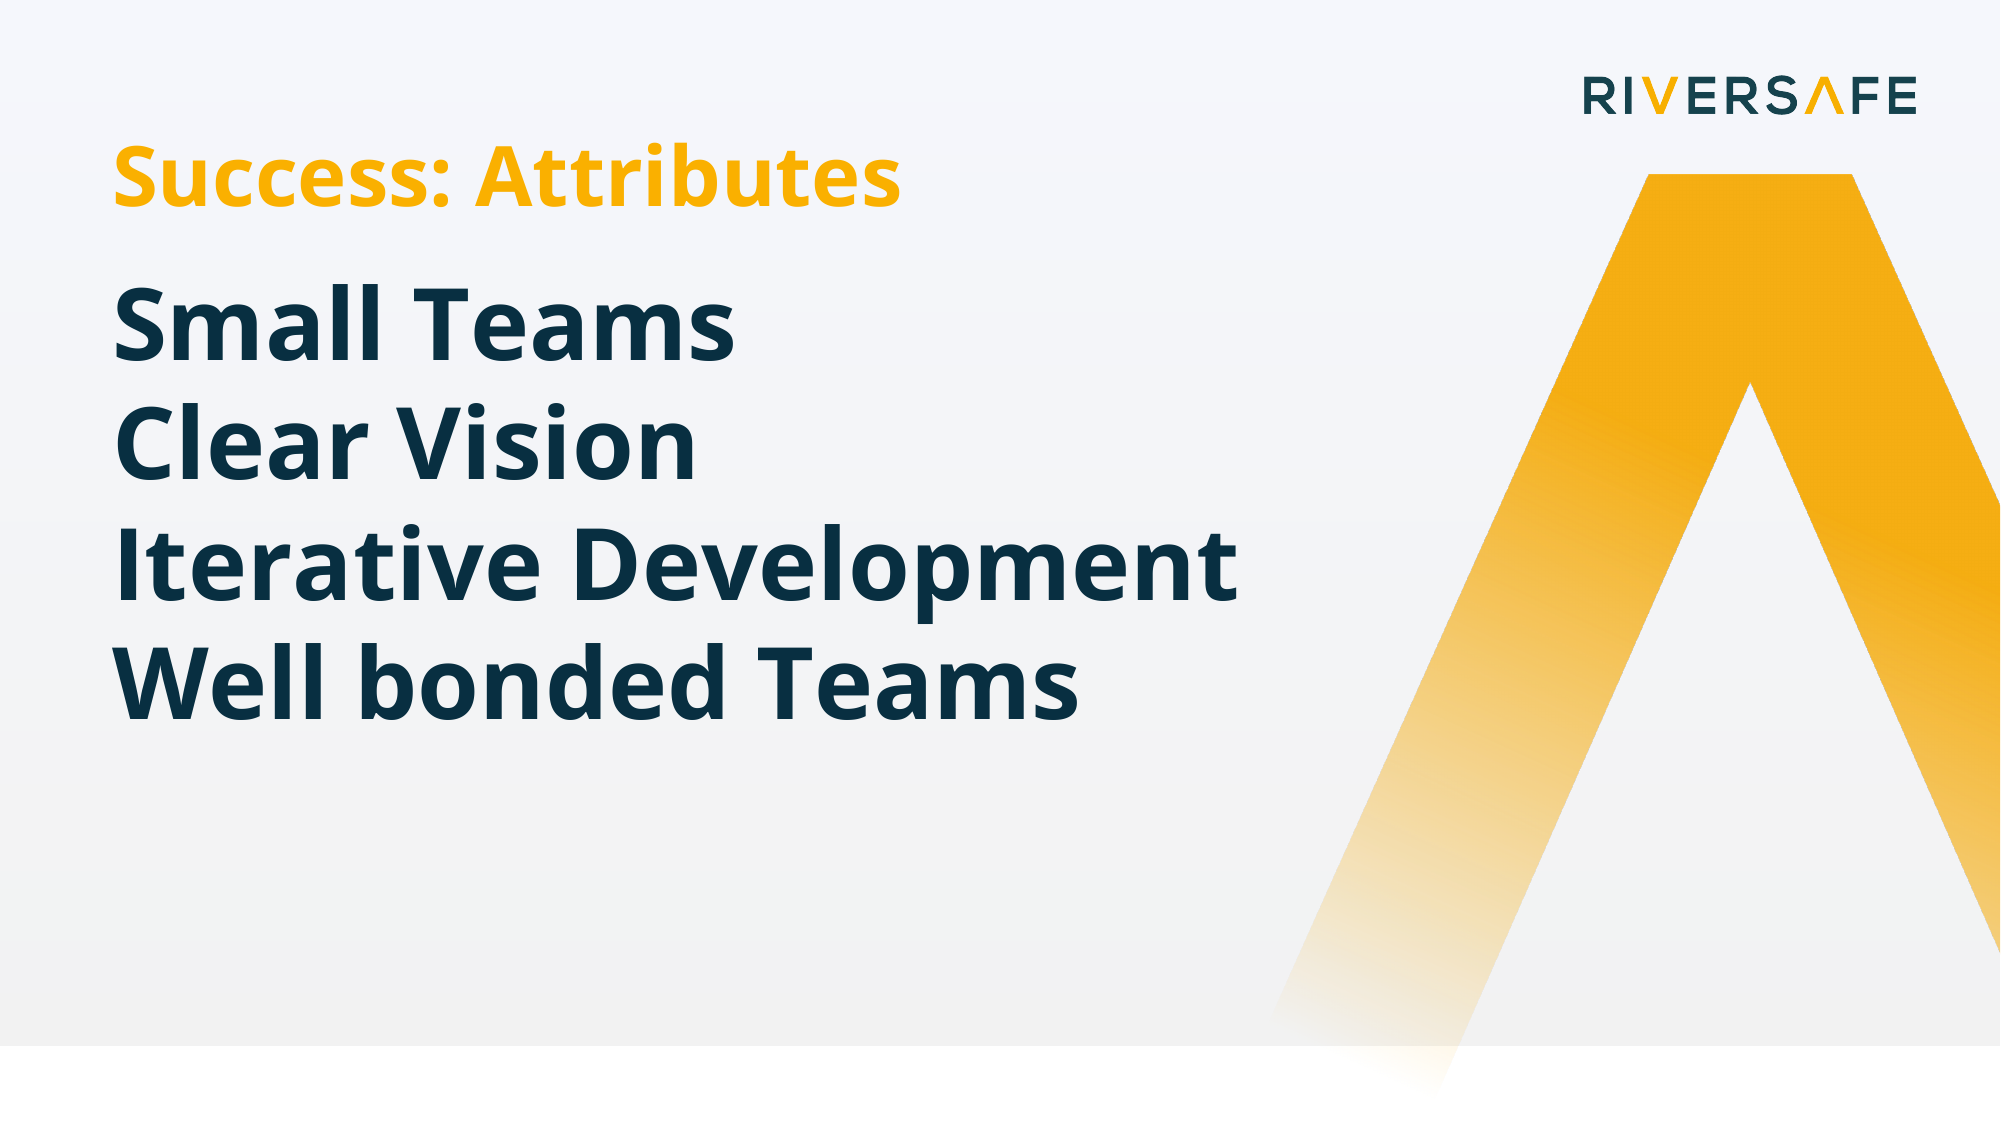

Success: Attributes
Small Teams
Clear Vision
Iterative Development
Well bonded Teams